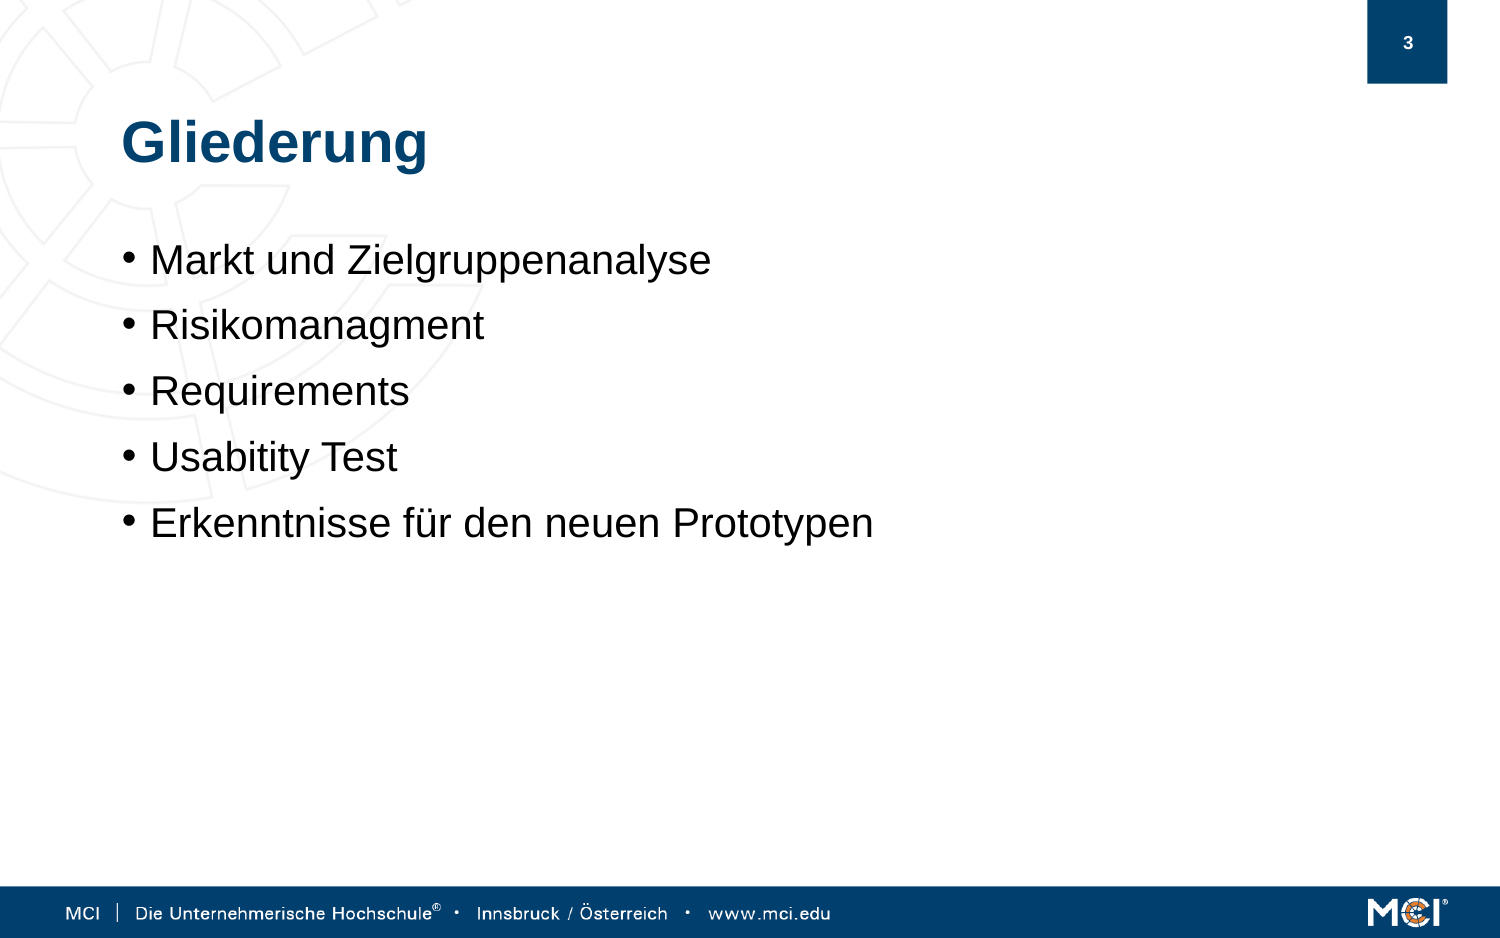

# Gliederung
Markt und Zielgruppenanalyse
Risikomanagment
Requirements
Usabitity Test
Erkenntnisse für den neuen Prototypen